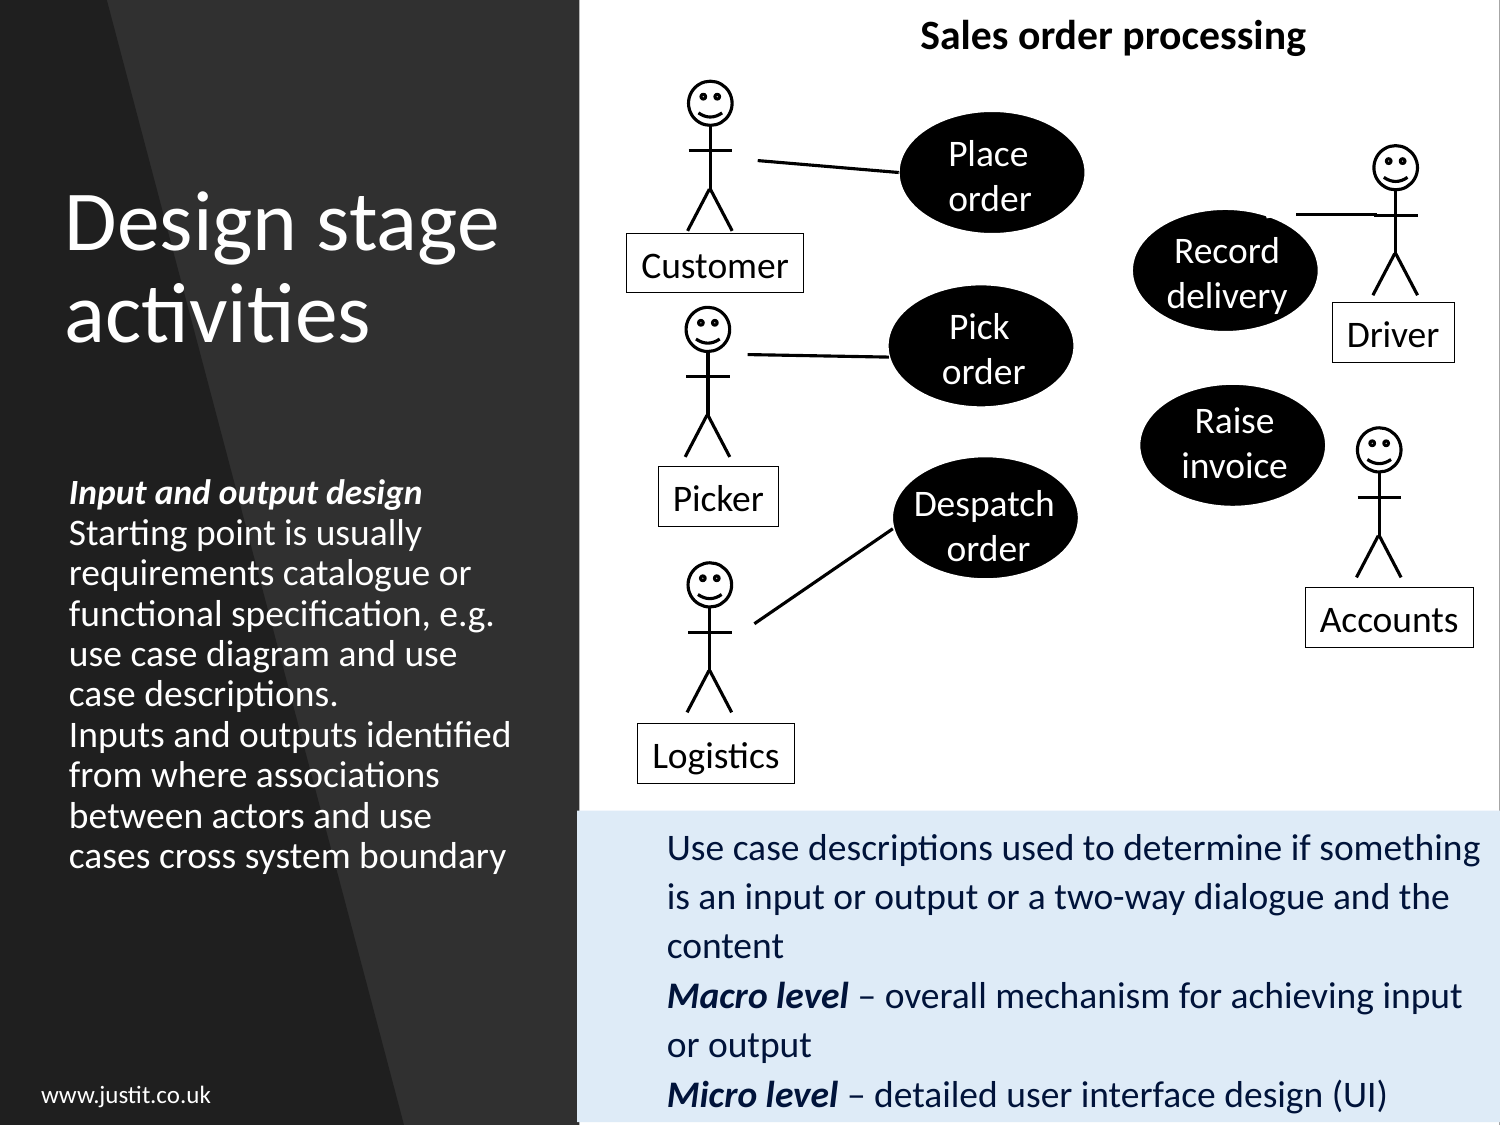

Sales order processing

Place
order

Record delivery
Customer

Pick
order
Driver

Raise
invoice

Despatch
order
Picker

Accounts
Logistics
# Design stage activities

Input and output design
Starting point is usually requirements catalogue or functional specification, e.g. use case diagram and use case descriptions.
Inputs and outputs identified from where associations between actors and use cases cross system boundary

Use case descriptions used to determine if something is an input or output or a two-way dialogue and the content
Macro level – overall mechanism for achieving input or output
Micro level – detailed user interface design (UI)
www.justit.co.uk